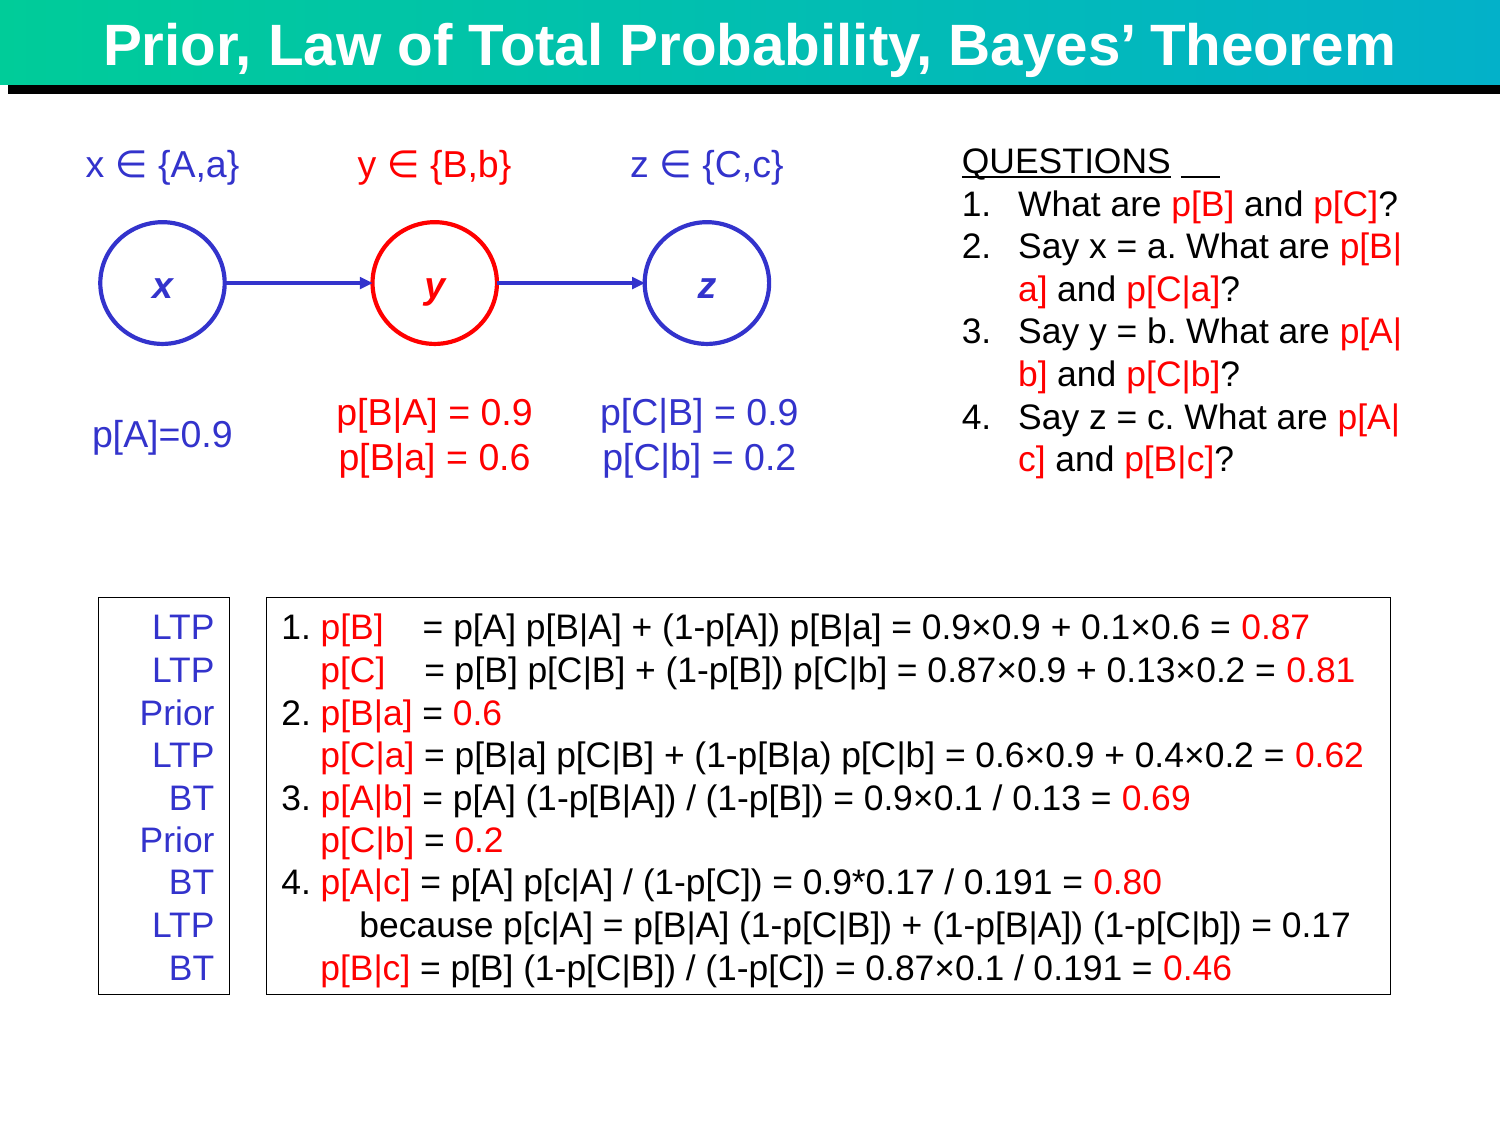

# Prior, Law of Total Probability, Bayes’ Theorem
QUESTIONS
What are p[B] and p[C]?
Say x = a. What are p[B|a] and p[C|a]?
Say y = b. What are p[A|b] and p[C|b]?
Say z = c. What are p[A|c] and p[B|c]?
z ∈ {C,c}
y ∈ {B,b}
x ∈ {A,a}
y
x
z
p[B|A] = 0.9
p[B|a] = 0.6
p[C|B] = 0.9
p[C|b] = 0.2
p[A]=0.9
LTP
LTP
Prior
LTP
BT
Prior
BT
LTP
BT
1. p[B]    = p[A] p[B|A] + (1-p[A]) p[B|a] = 0.9×0.9 + 0.1×0.6 = 0.87
    p[C]    = p[B] p[C|B] + (1-p[B]) p[C|b] = 0.87×0.9 + 0.13×0.2 = 0.81
2. p[B|a] = 0.6
    p[C|a] = p[B|a] p[C|B] + (1-p[B|a) p[C|b] = 0.6×0.9 + 0.4×0.2 = 0.62
3. p[A|b] = p[A] (1-p[B|A]) / (1-p[B]) = 0.9×0.1 / 0.13 = 0.69
    p[C|b] = 0.2
4. p[A|c] = p[A] p[c|A] / (1-p[C]) = 0.9*0.17 / 0.191 = 0.80
        because p[c|A] = p[B|A] (1-p[C|B]) + (1-p[B|A]) (1-p[C|b]) = 0.17
    p[B|c] = p[B] (1-p[C|B]) / (1-p[C]) = 0.87×0.1 / 0.191 = 0.46